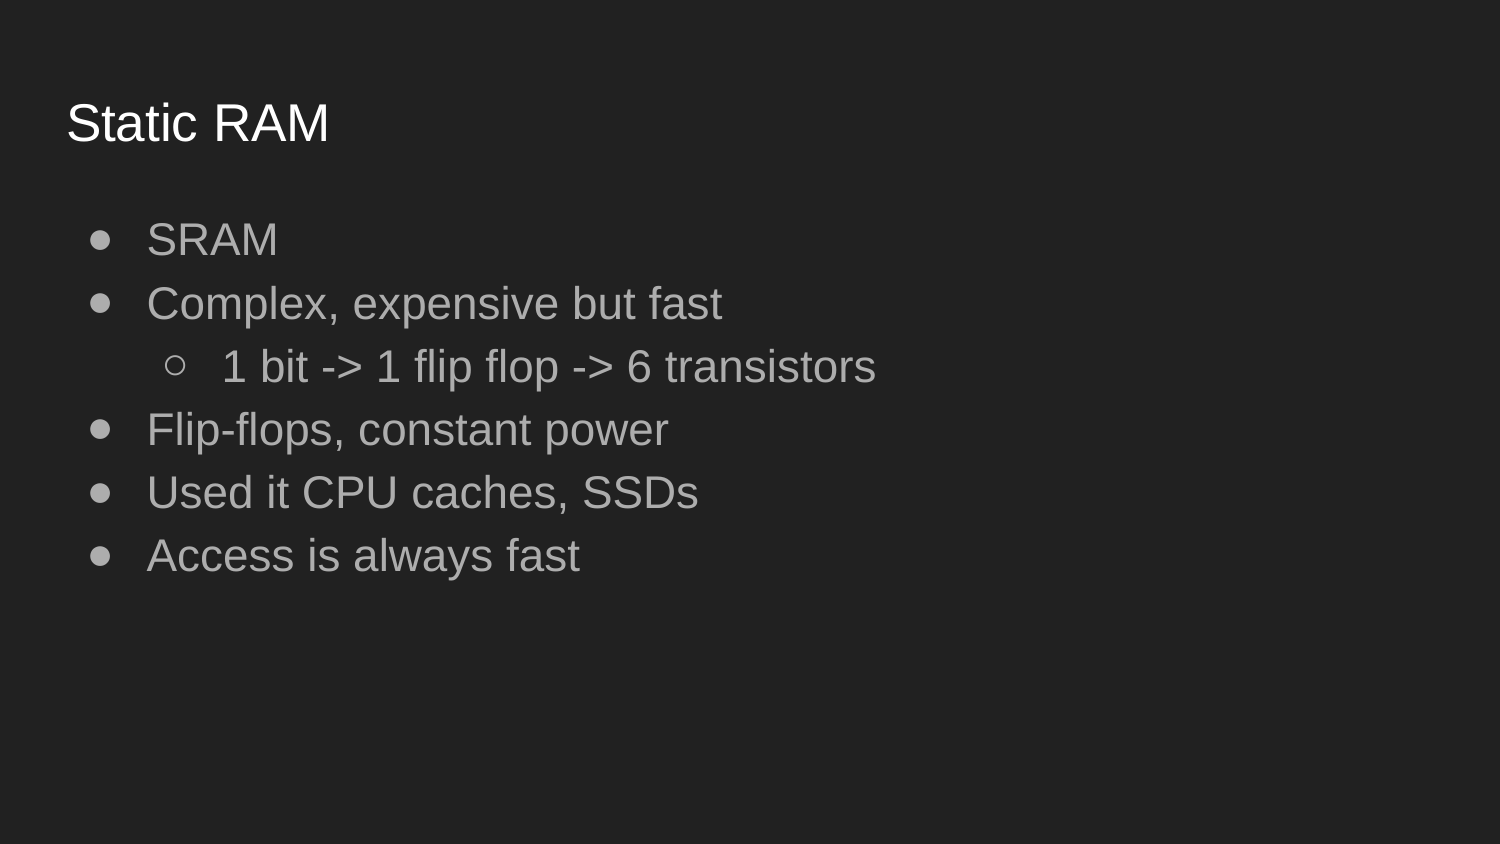

# Static RAM
SRAM
Complex, expensive but fast
1 bit -> 1 flip flop -> 6 transistors
Flip-flops, constant power
Used it CPU caches, SSDs
Access is always fast